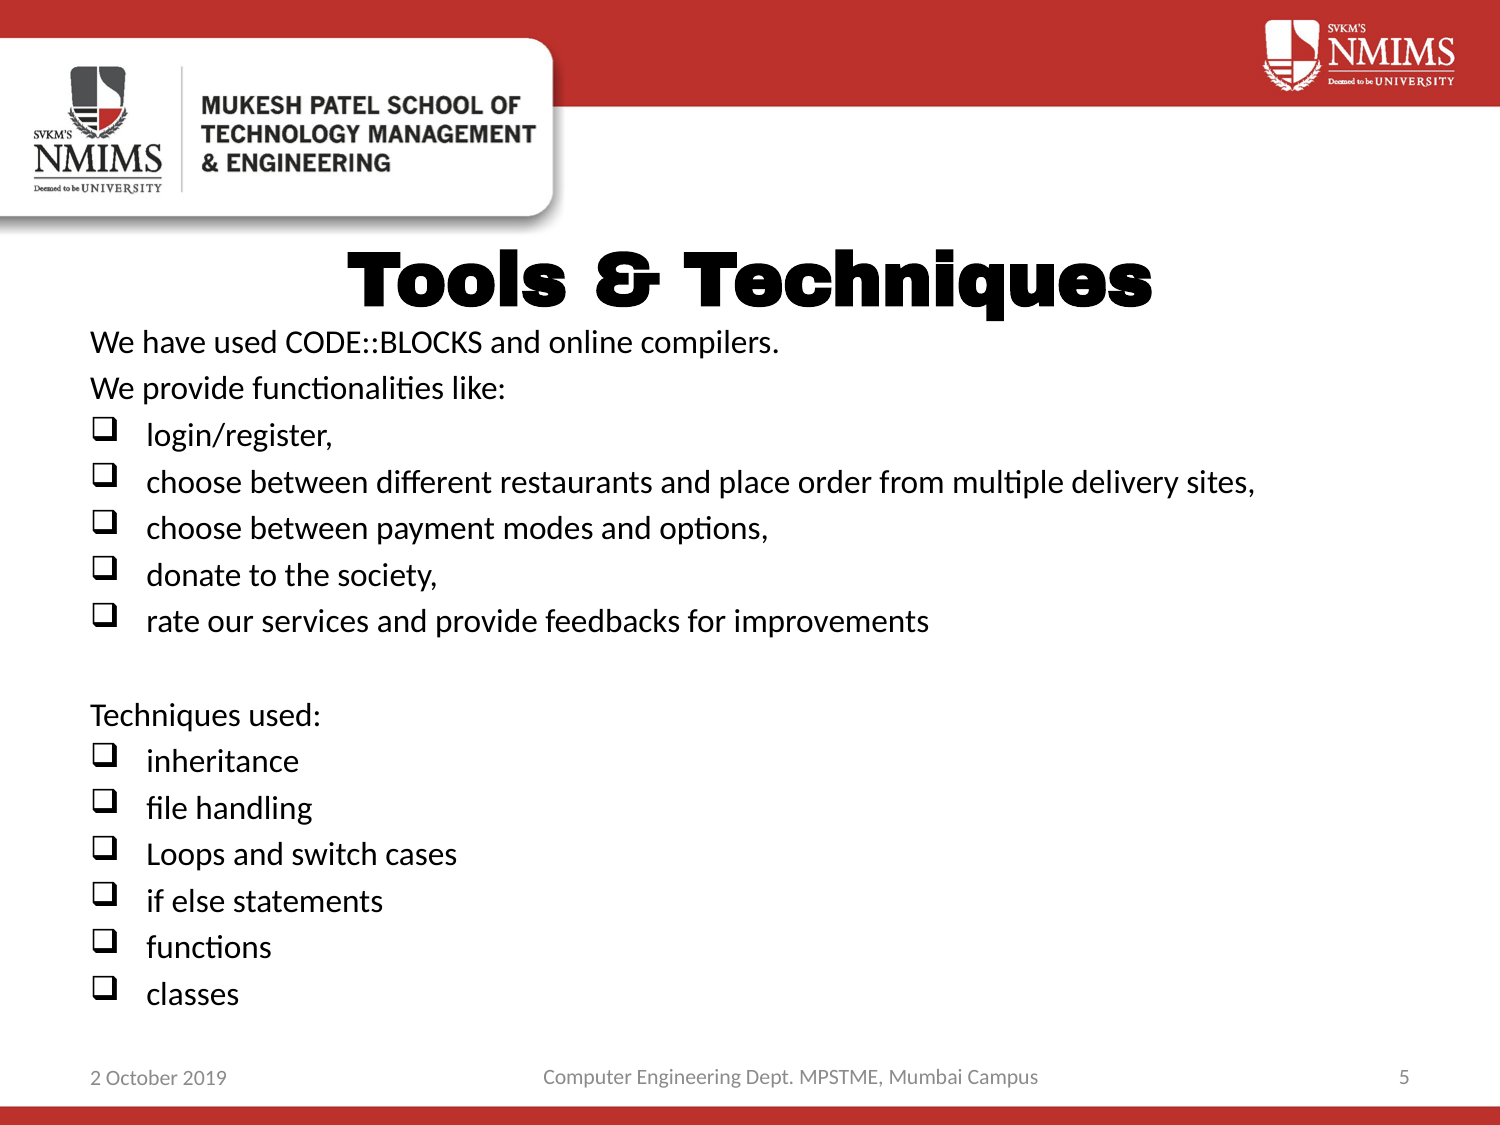

# Tools & Techniques
We have used CODE::BLOCKS and online compilers.
We provide functionalities like:
login/register,
choose between different restaurants and place order from multiple delivery sites,
choose between payment modes and options,
donate to the society,
rate our services and provide feedbacks for improvements

Techniques used:
inheritance
file handling
Loops and switch cases
if else statements
functions
classes
Computer Engineering Dept. MPSTME, Mumbai Campus
5
2 October 2019